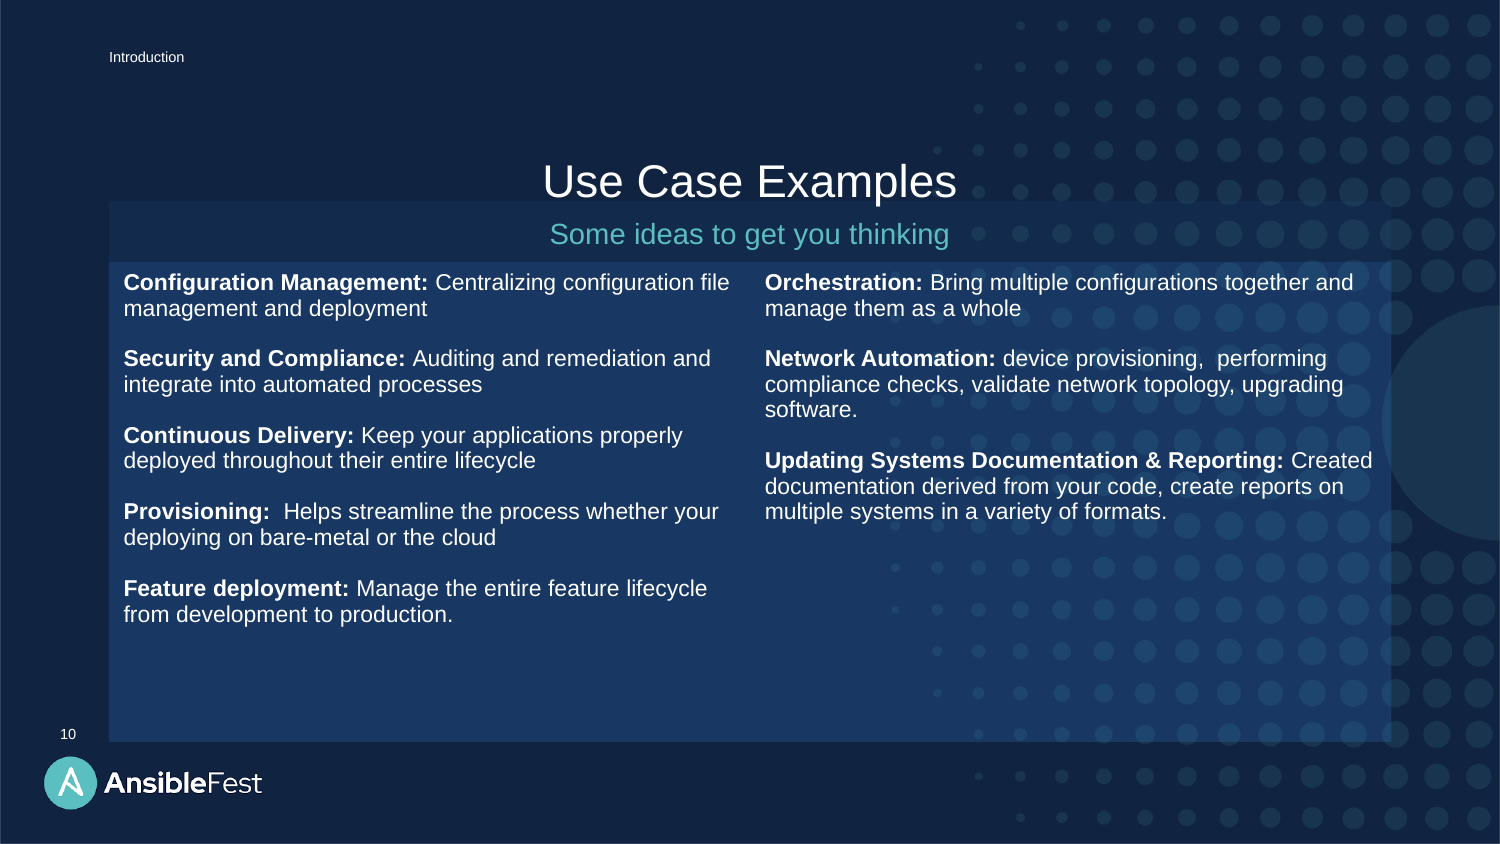

Introduction
Use Case Examples
Some ideas to get you thinking

| Configuration Management: Centralizing configuration file management and deployment Security and Compliance: Auditing and remediation and integrate into automated processes Continuous Delivery: Keep your applications properly deployed throughout their entire lifecycle Provisioning: Helps streamline the process whether your deploying on bare-metal or the cloud Feature deployment: Manage the entire feature lifecycle from development to production. | Orchestration: Bring multiple configurations together and manage them as a whole Network Automation: device provisioning,  performing compliance checks, validate network topology, upgrading software. Updating Systems Documentation & Reporting: Created documentation derived from your code, create reports on multiple systems in a variety of formats. |
| --- | --- |

10